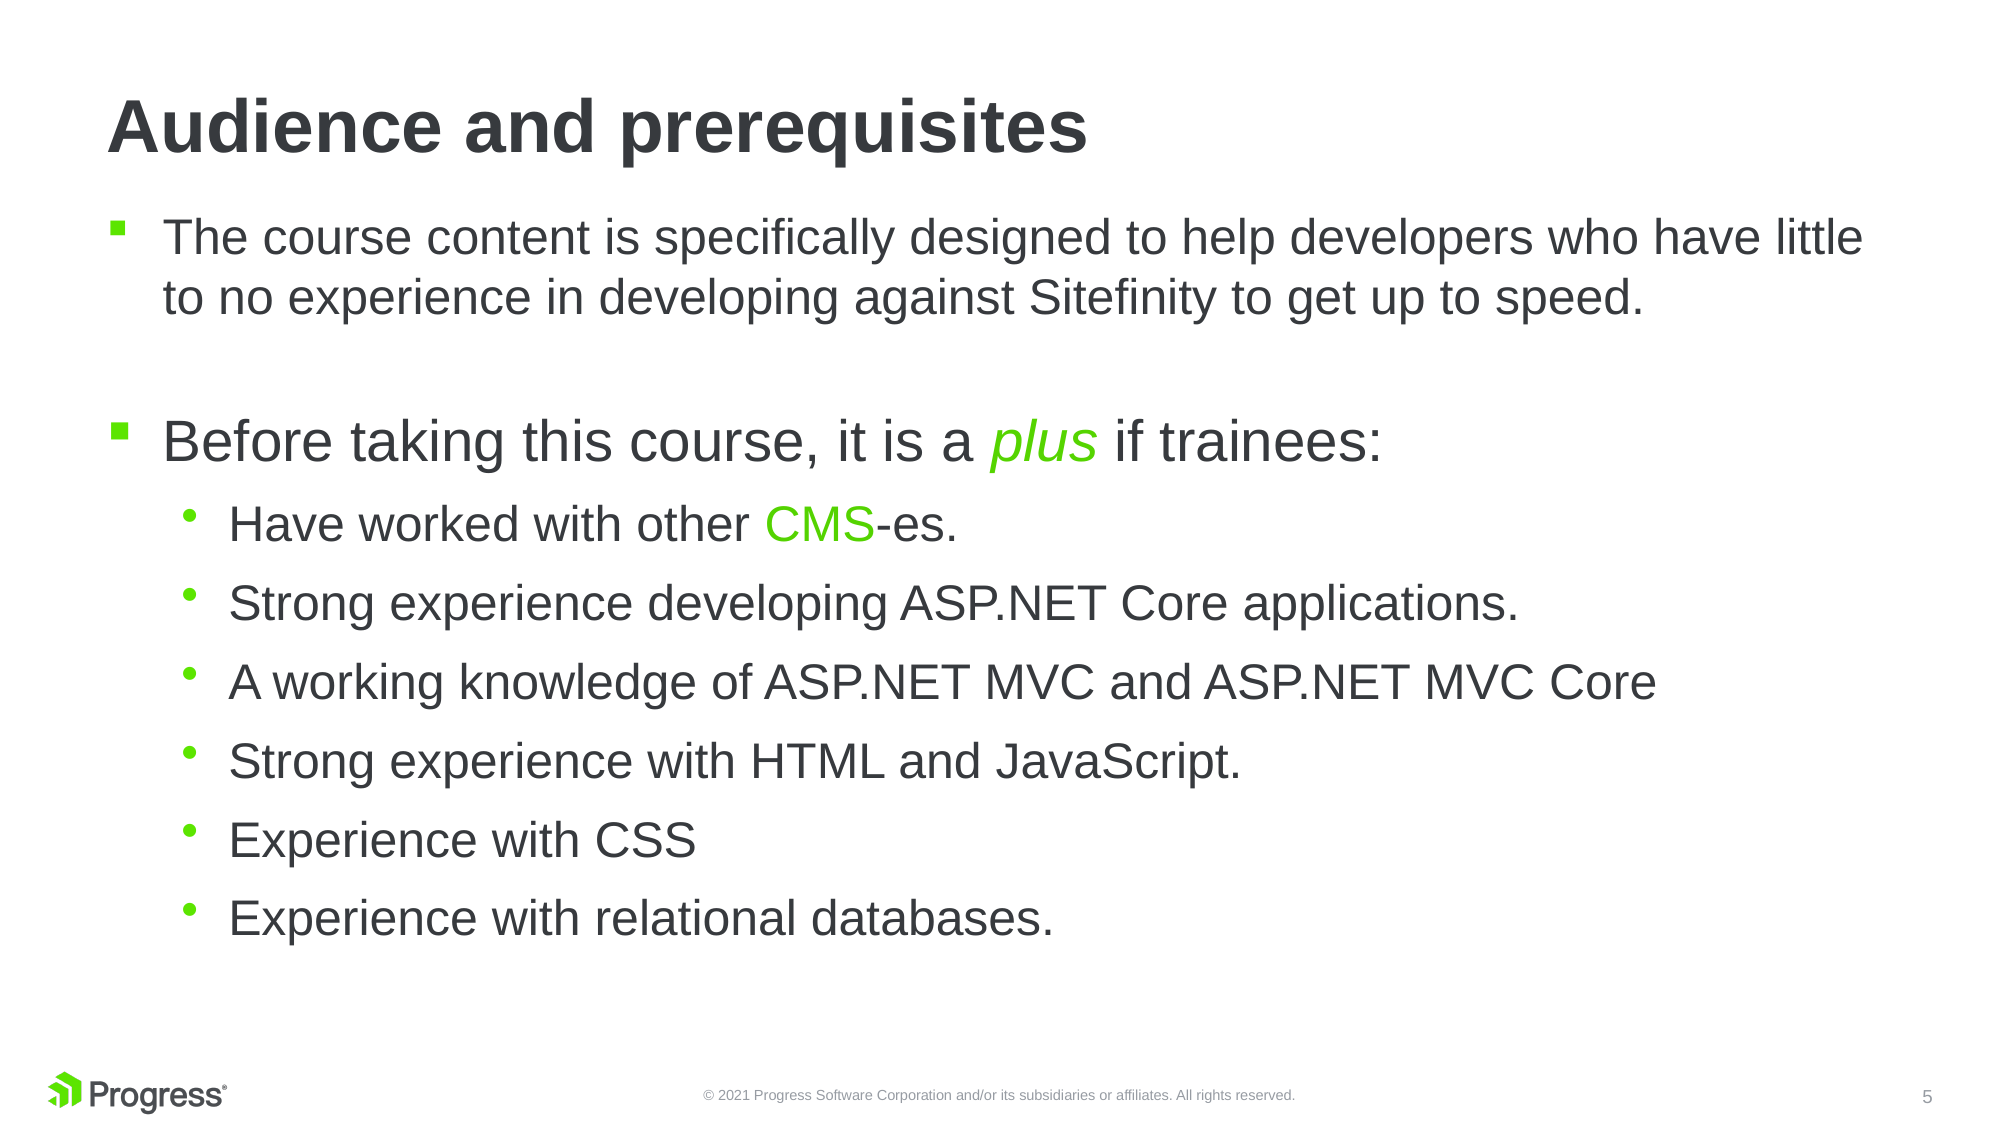

# Audience and prerequisites
The course content is specifically designed to help developers who have little to no experience in developing against Sitefinity to get up to speed.
Before taking this course, it is a plus if trainees:
Have worked with other CMS-es.
Strong experience developing ASP.NET Core applications.
A working knowledge of ASP.NET MVC and ASP.NET MVC Core
Strong experience with HTML and JavaScript.
Experience with CSS
Experience with relational databases.